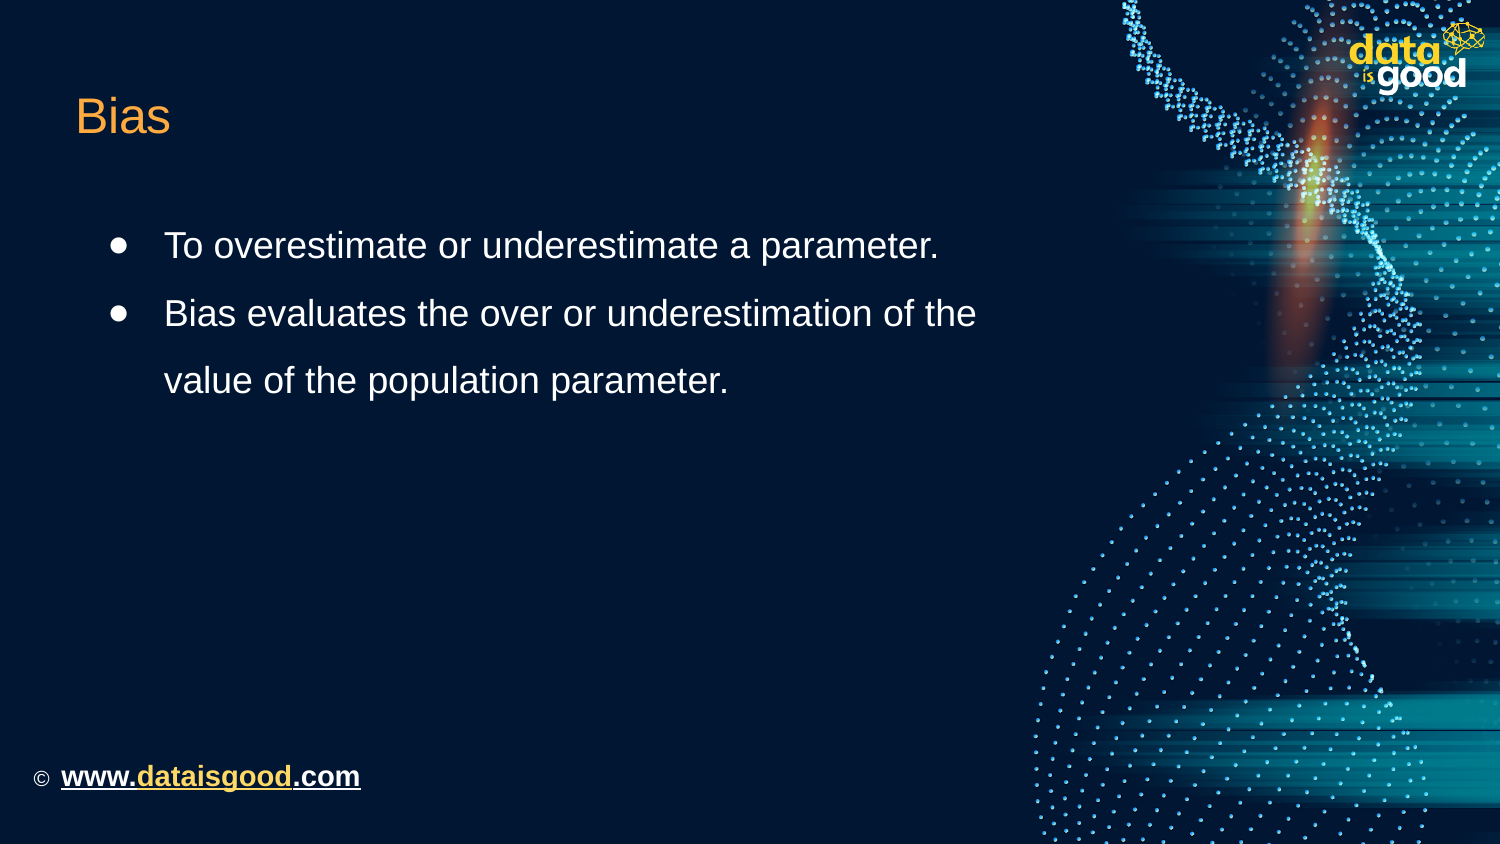

# Bias
To overestimate or underestimate a parameter.
Bias evaluates the over or underestimation of the value of the population parameter.